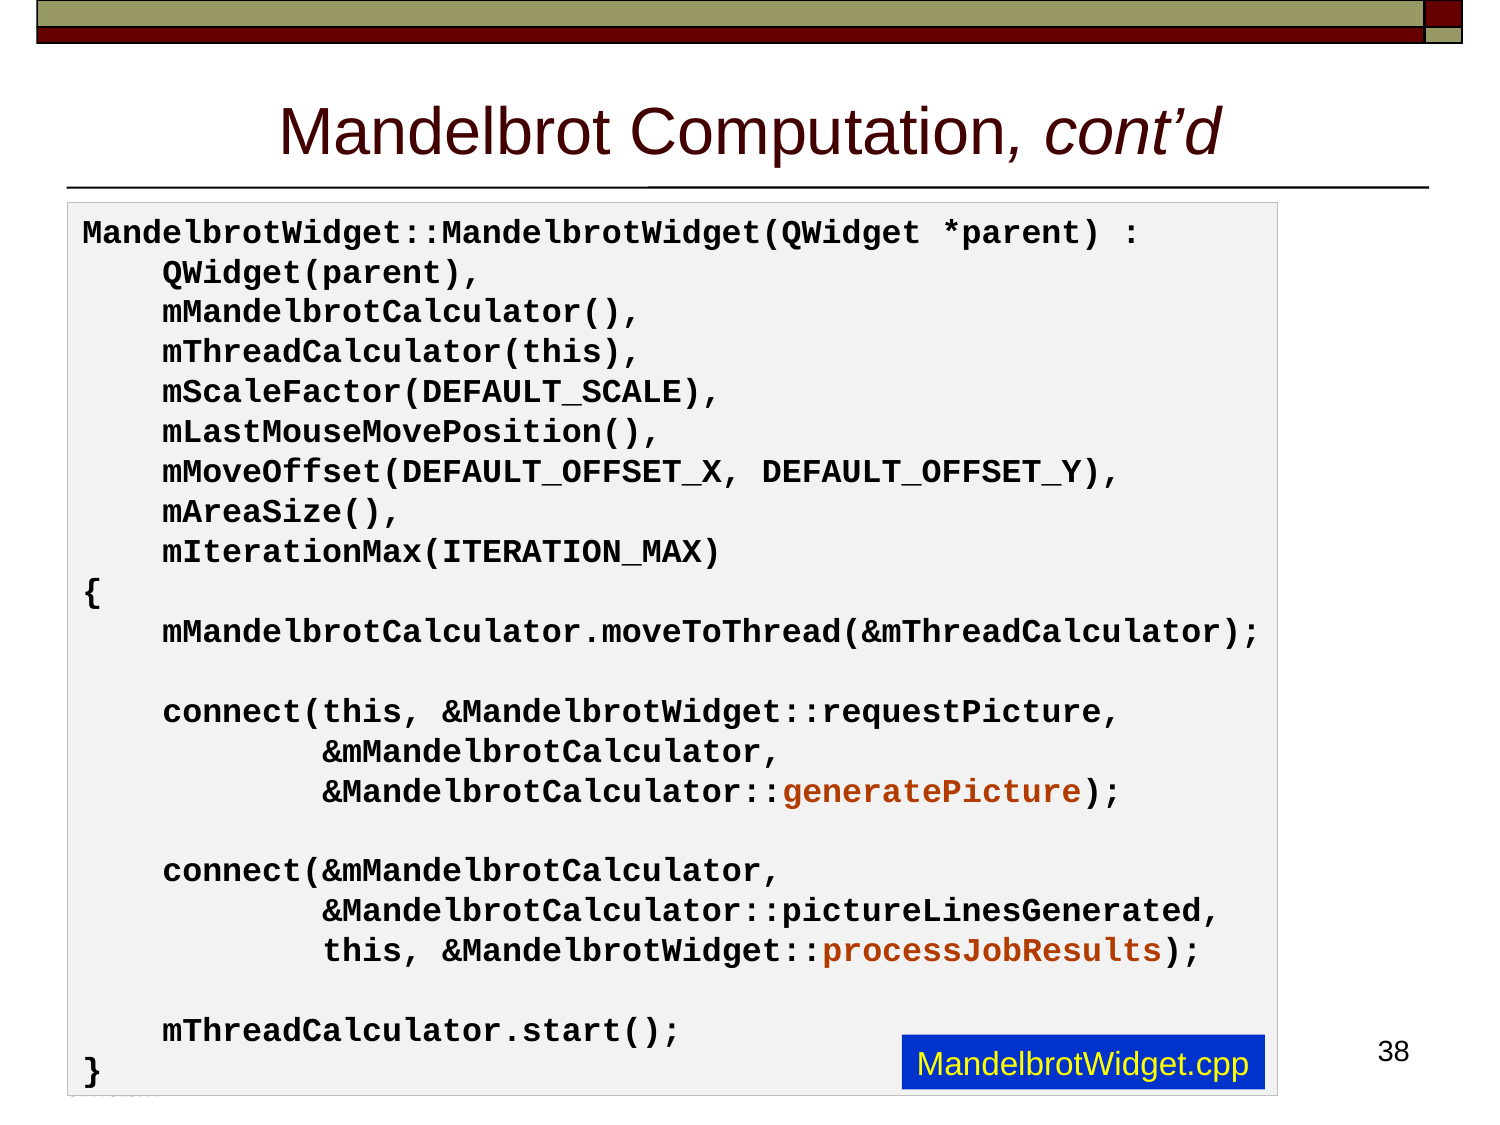

# Mandelbrot Computation, cont’d
MandelbrotWidget::MandelbrotWidget(QWidget *parent) :
    QWidget(parent),
    mMandelbrotCalculator(),
    mThreadCalculator(this),
    mScaleFactor(DEFAULT_SCALE),
    mLastMouseMovePosition(),
    mMoveOffset(DEFAULT_OFFSET_X, DEFAULT_OFFSET_Y),
    mAreaSize(),
    mIterationMax(ITERATION_MAX)
{
    mMandelbrotCalculator.moveToThread(&mThreadCalculator);
    connect(this, &MandelbrotWidget::requestPicture,
            &mMandelbrotCalculator,
            &MandelbrotCalculator::generatePicture);

    connect(&mMandelbrotCalculator,
            &MandelbrotCalculator::pictureLinesGenerated,
            this, &MandelbrotWidget::processJobResults);

    mThreadCalculator.start();
}
38
MandelbrotWidget.cpp